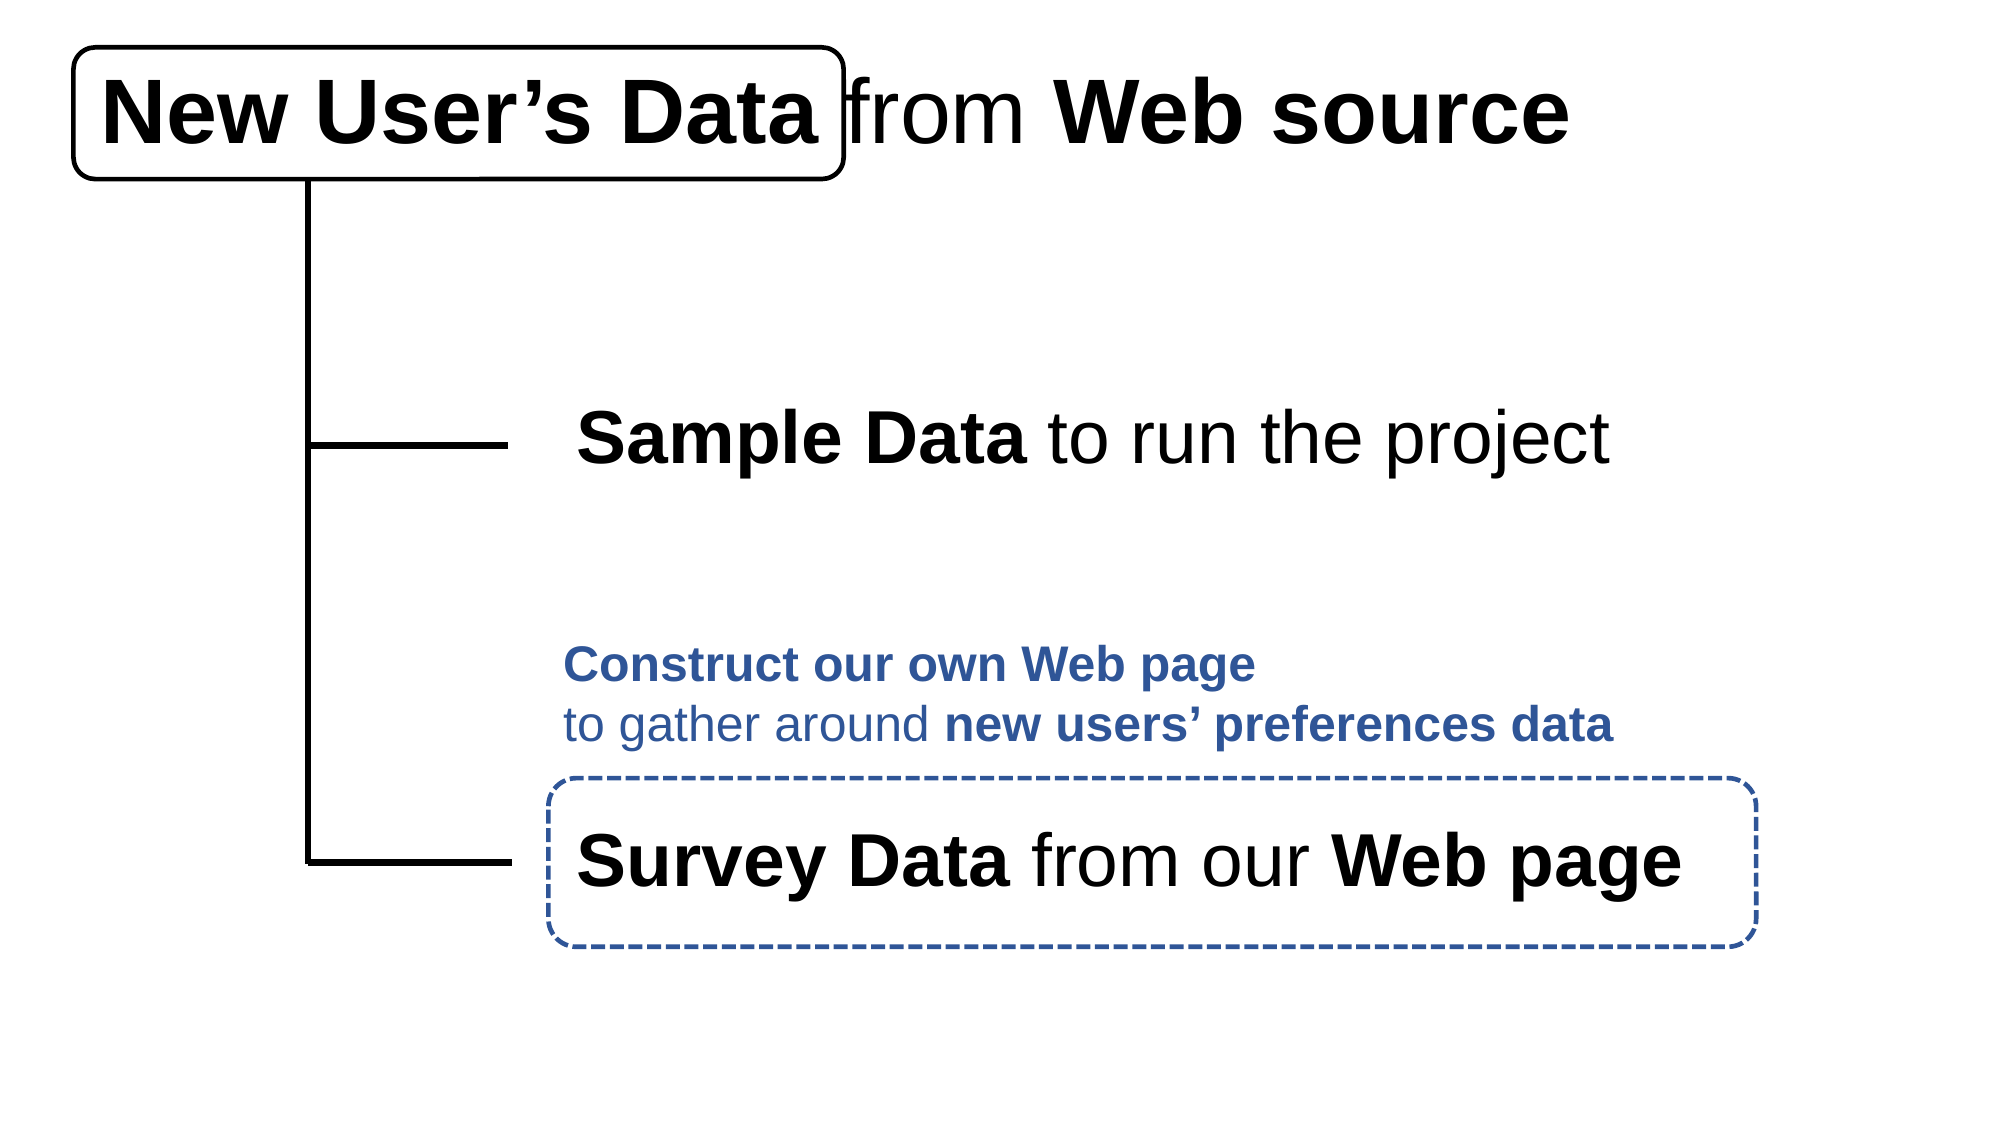

# New User’s Data from Web source
Sample Data to run the project
Construct our own Web page
to gather around new users’ preferences data

Survey Data from our Web page